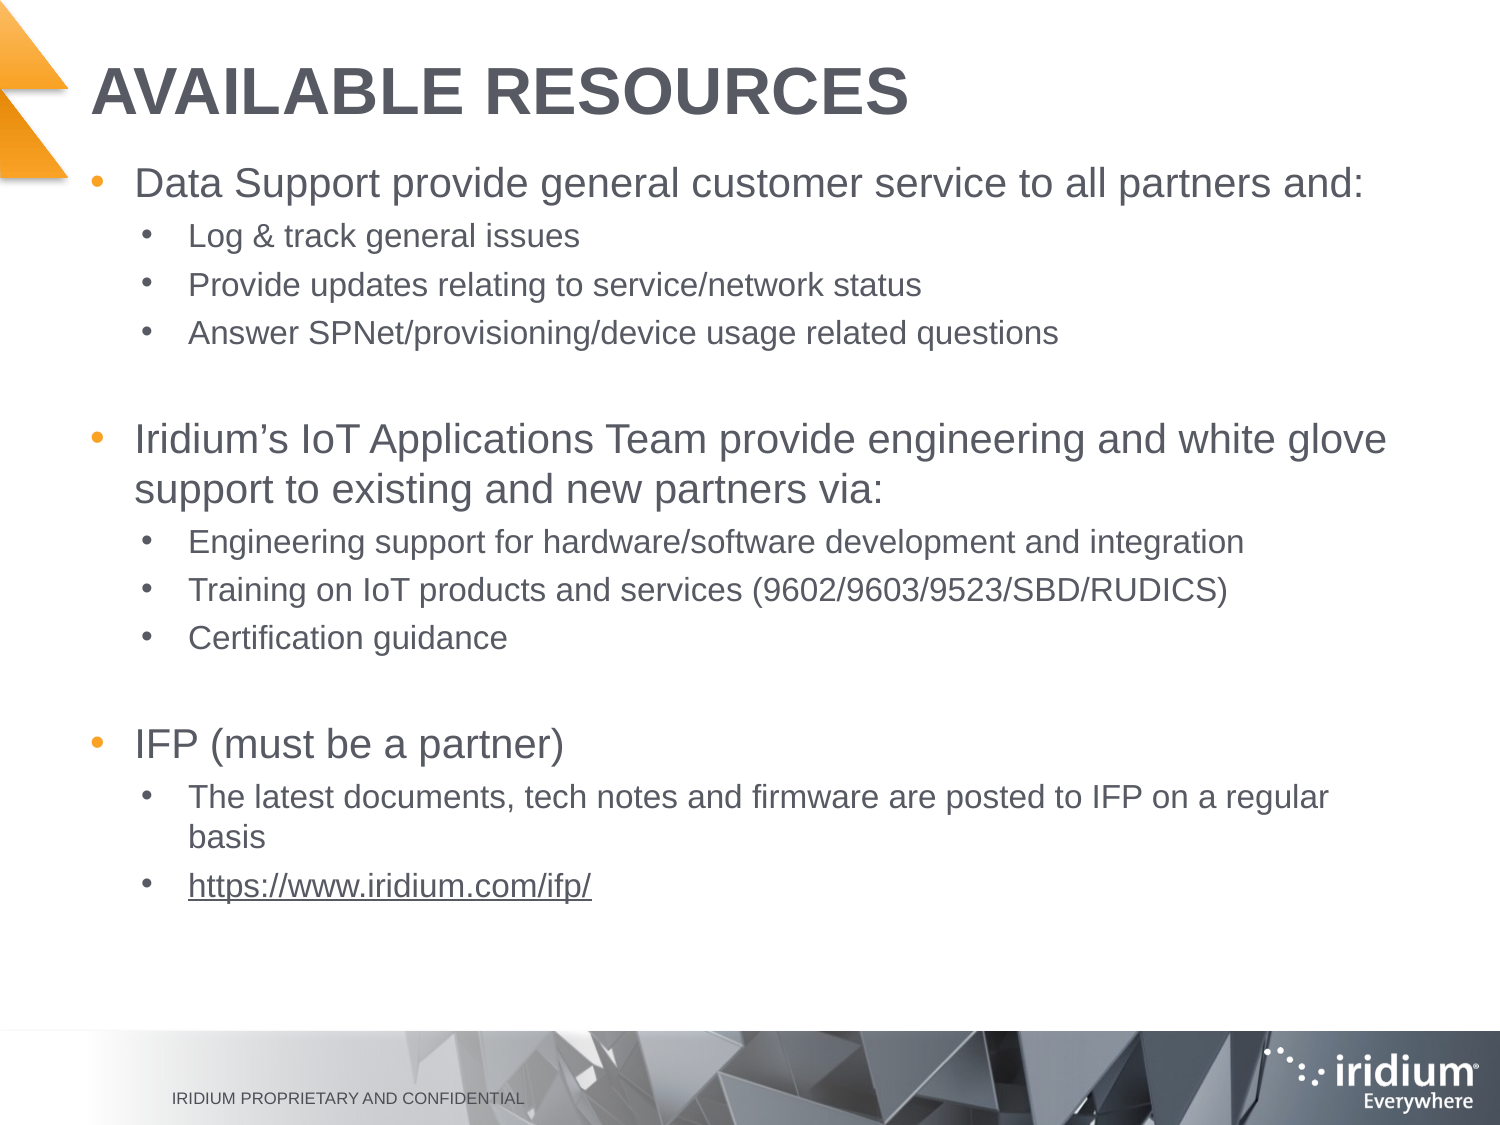

# Available Resources
Data Support provide general customer service to all partners and:
Log & track general issues
Provide updates relating to service/network status
Answer SPNet/provisioning/device usage related questions

Iridium’s IoT Applications Team provide engineering and white glove support to existing and new partners via:
Engineering support for hardware/software development and integration
Training on IoT products and services (9602/9603/9523/SBD/RUDICS)
Certification guidance

IFP (must be a partner)
The latest documents, tech notes and firmware are posted to IFP on a regular basis
https://www.iridium.com/ifp/

Iridium Proprietary and Confidential